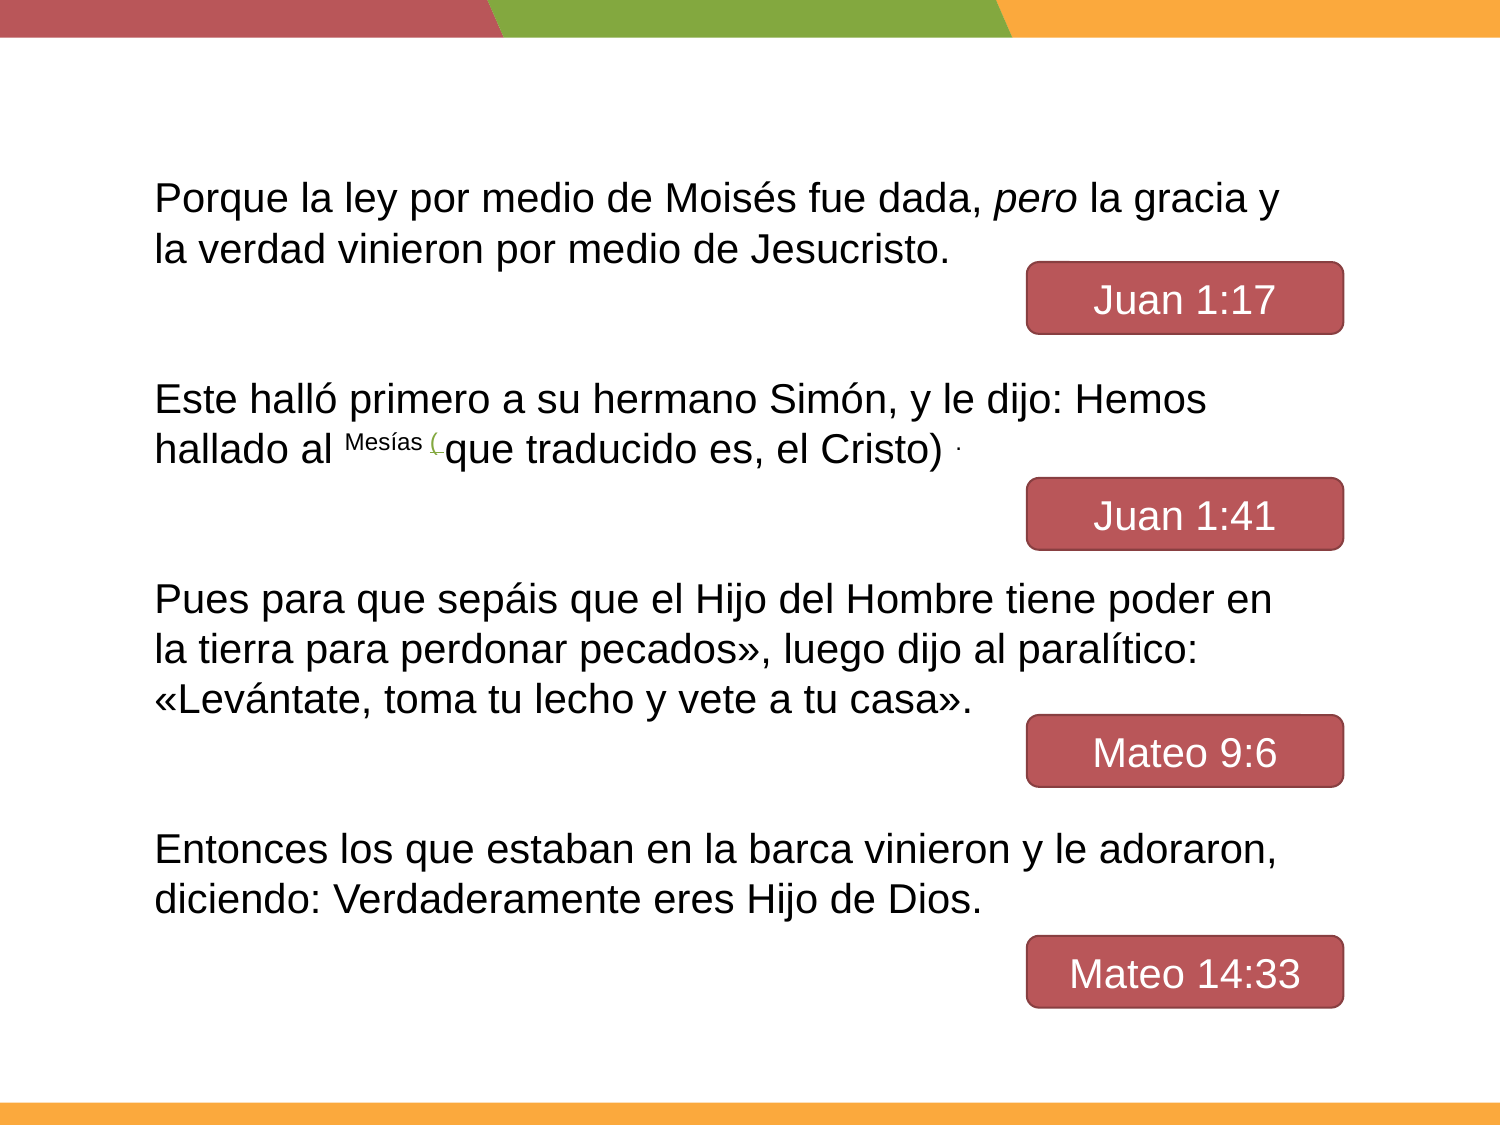

Porque la ley por medio de Moisés fue dada, pero la gracia y la verdad vinieron por medio de Jesucristo.

Este halló primero a su hermano Simón, y le dijo: Hemos hallado al Mesías ( que traducido es, el Cristo) .

Pues para que sepáis que el Hijo del Hombre tiene poder en la tierra para perdonar pecados», luego dijo al paralítico: «Levántate, toma tu lecho y vete a tu casa».

Entonces los que estaban en la barca vinieron y le adoraron, diciendo: Verdaderamente eres Hijo de Dios.
Juan 1:17
Juan 1:41
Mateo 9:6
Mateo 14:33